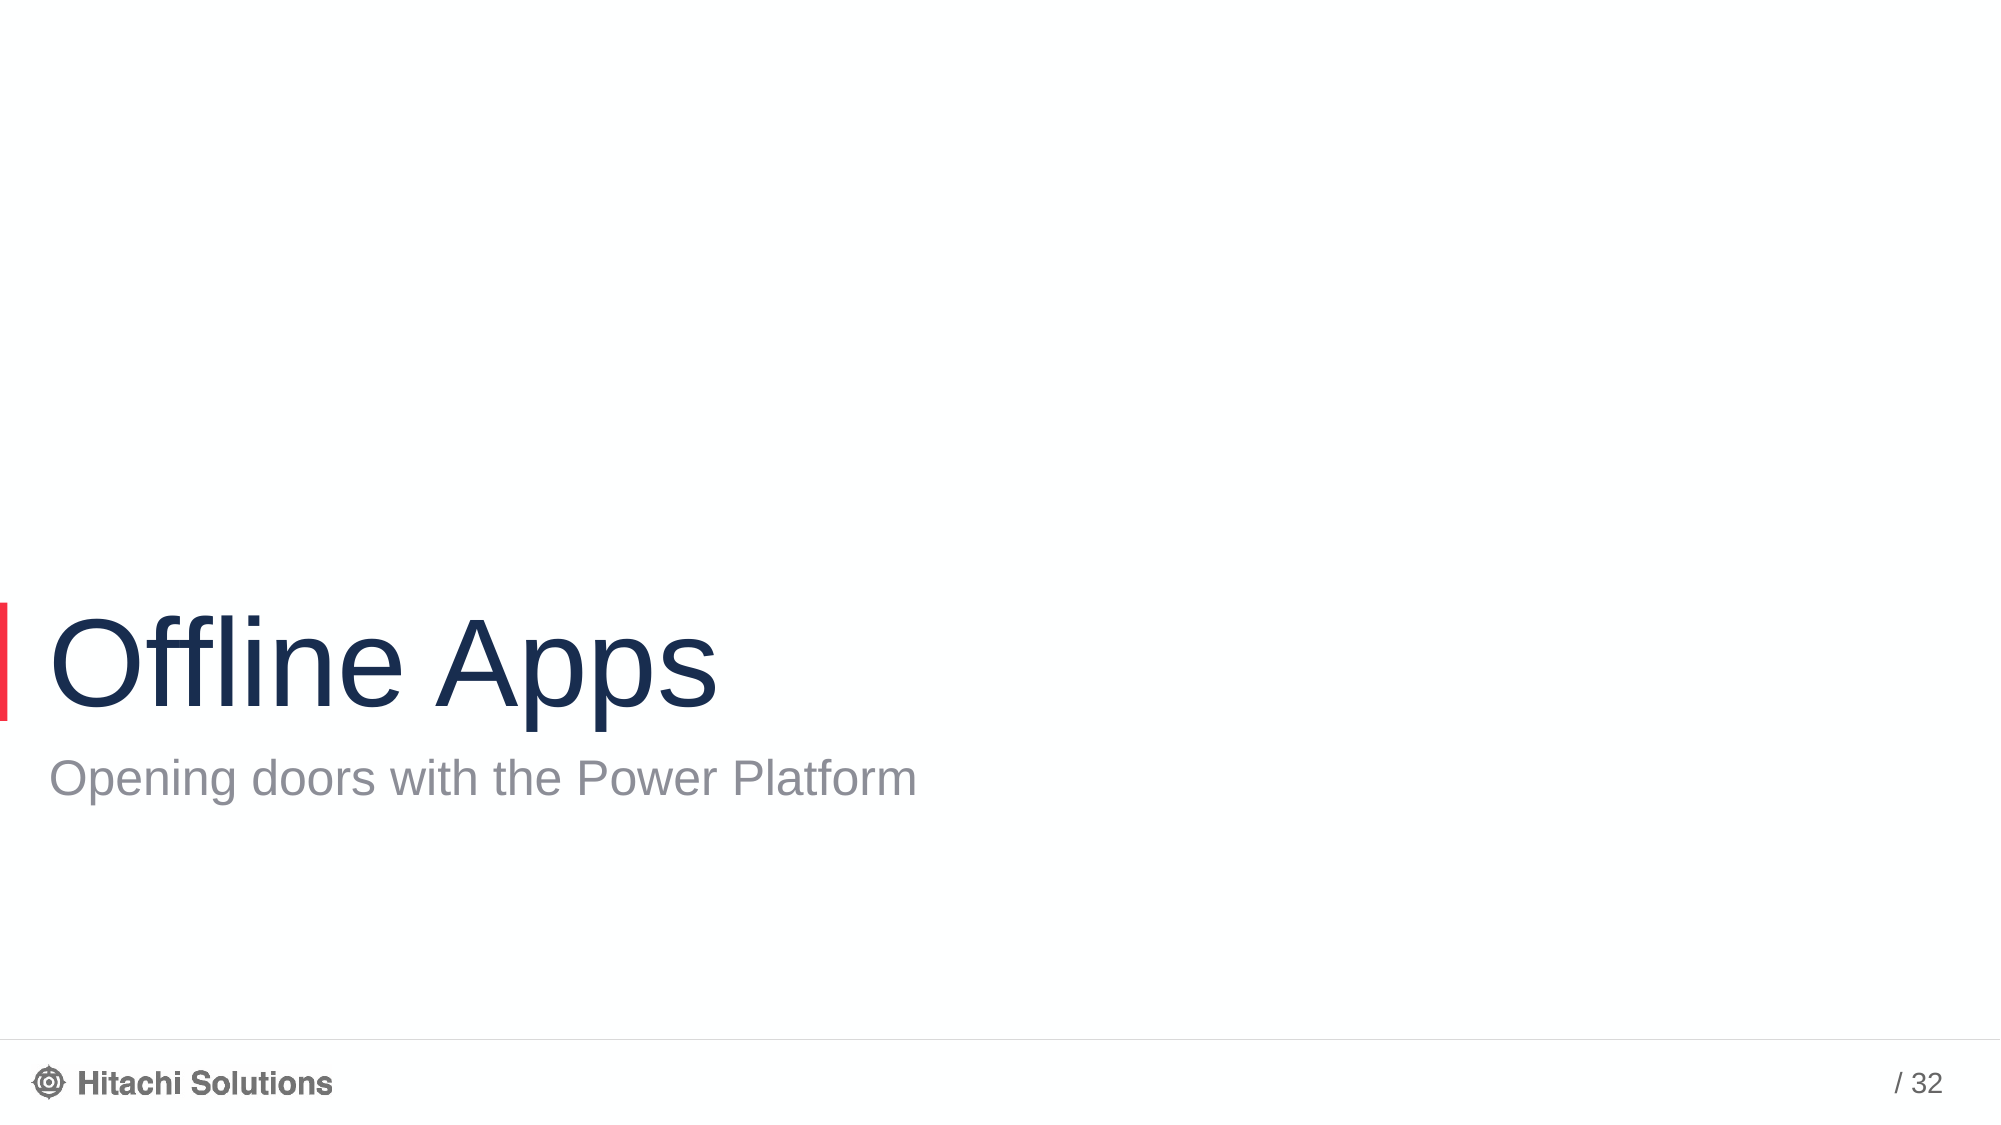

# Offline Apps
Opening doors with the Power Platform